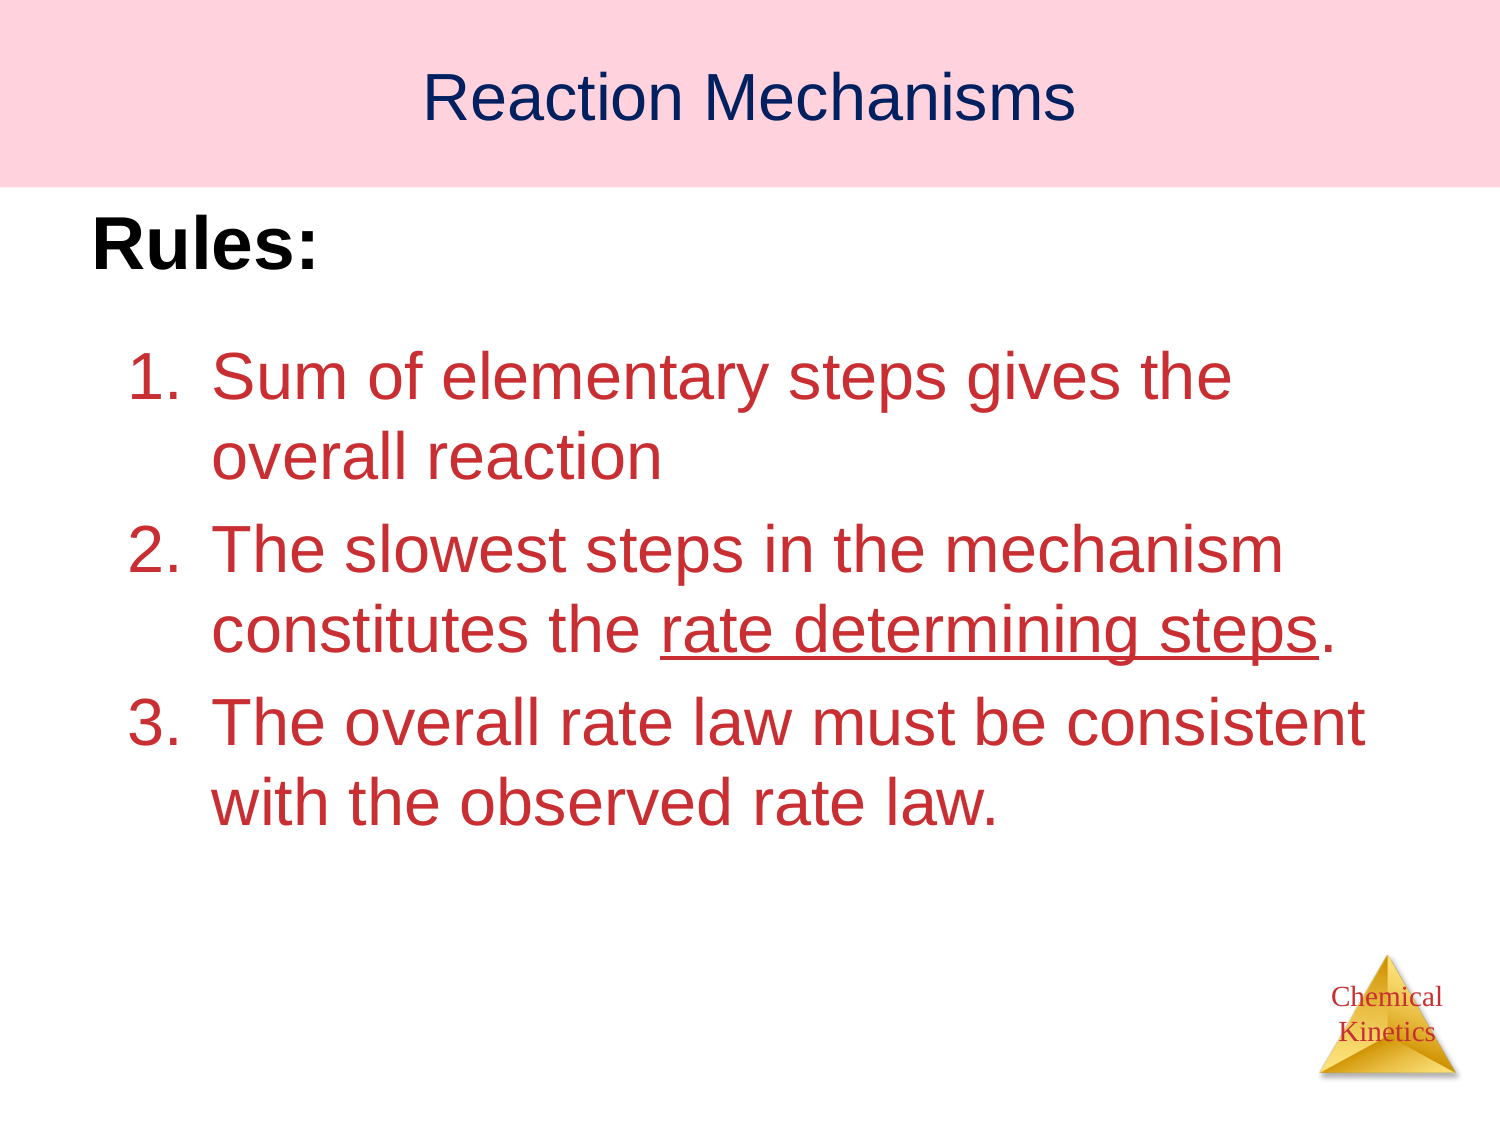

# Reaction Mechanisms
Rules:
Sum of elementary steps gives the overall reaction
The slowest steps in the mechanism constitutes the rate determining steps.
The overall rate law must be consistent with the observed rate law.